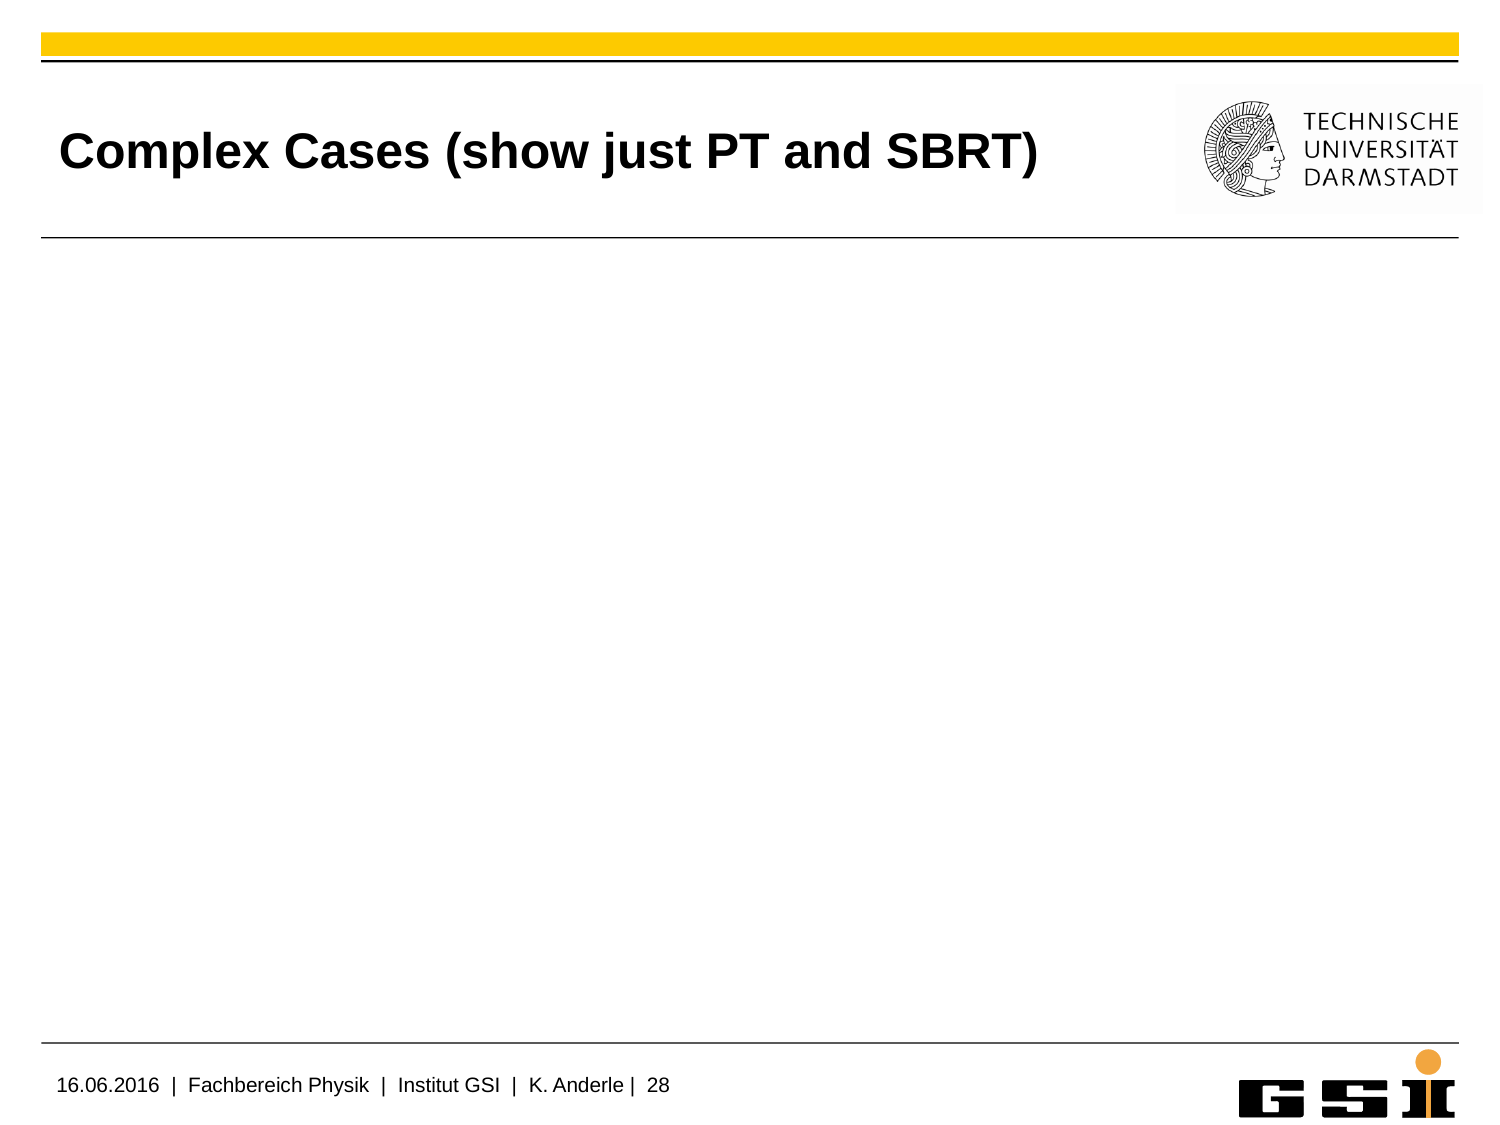

# Complex Cases (show just PT and SBRT)